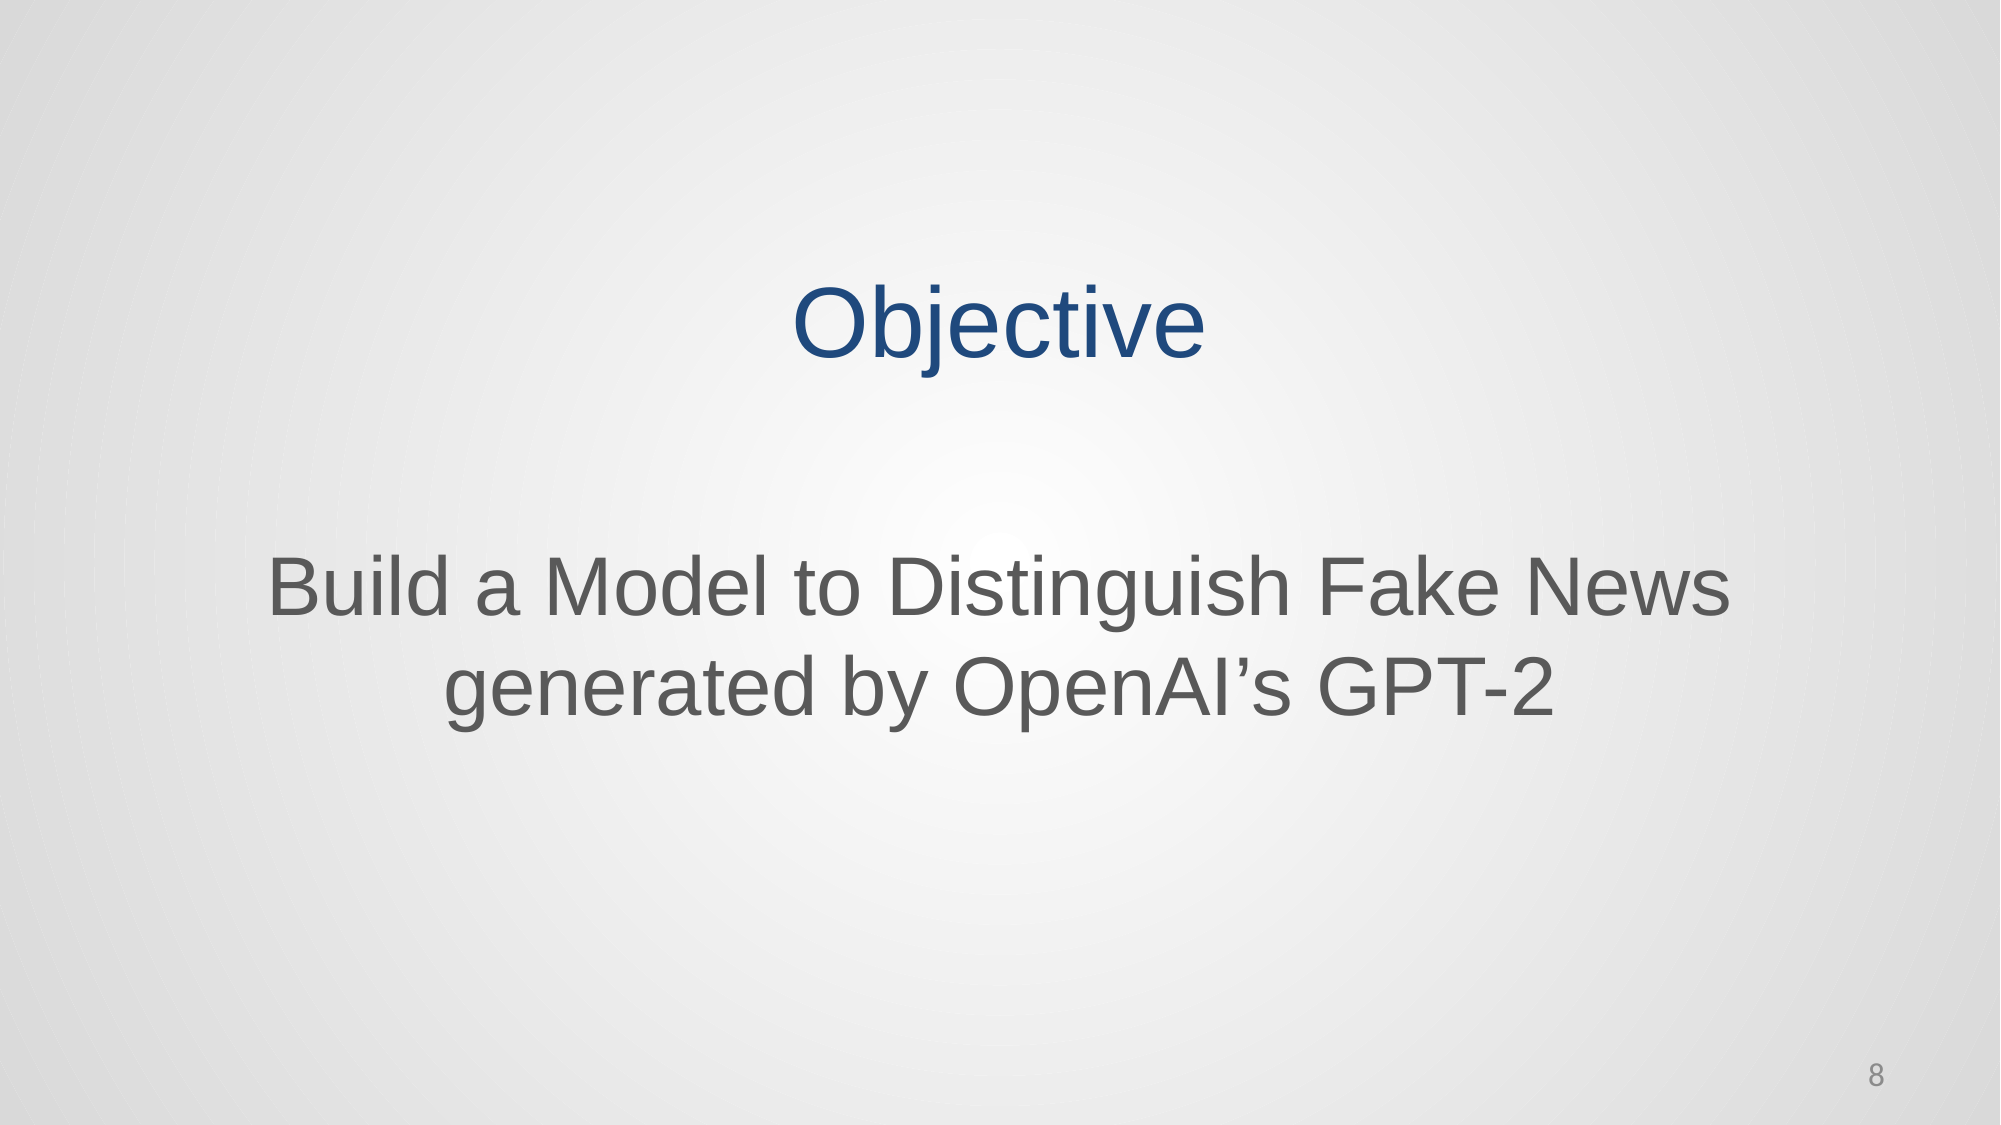

Objective
Build a Model to Distinguish Fake News generated by OpenAI’s GPT-2
8